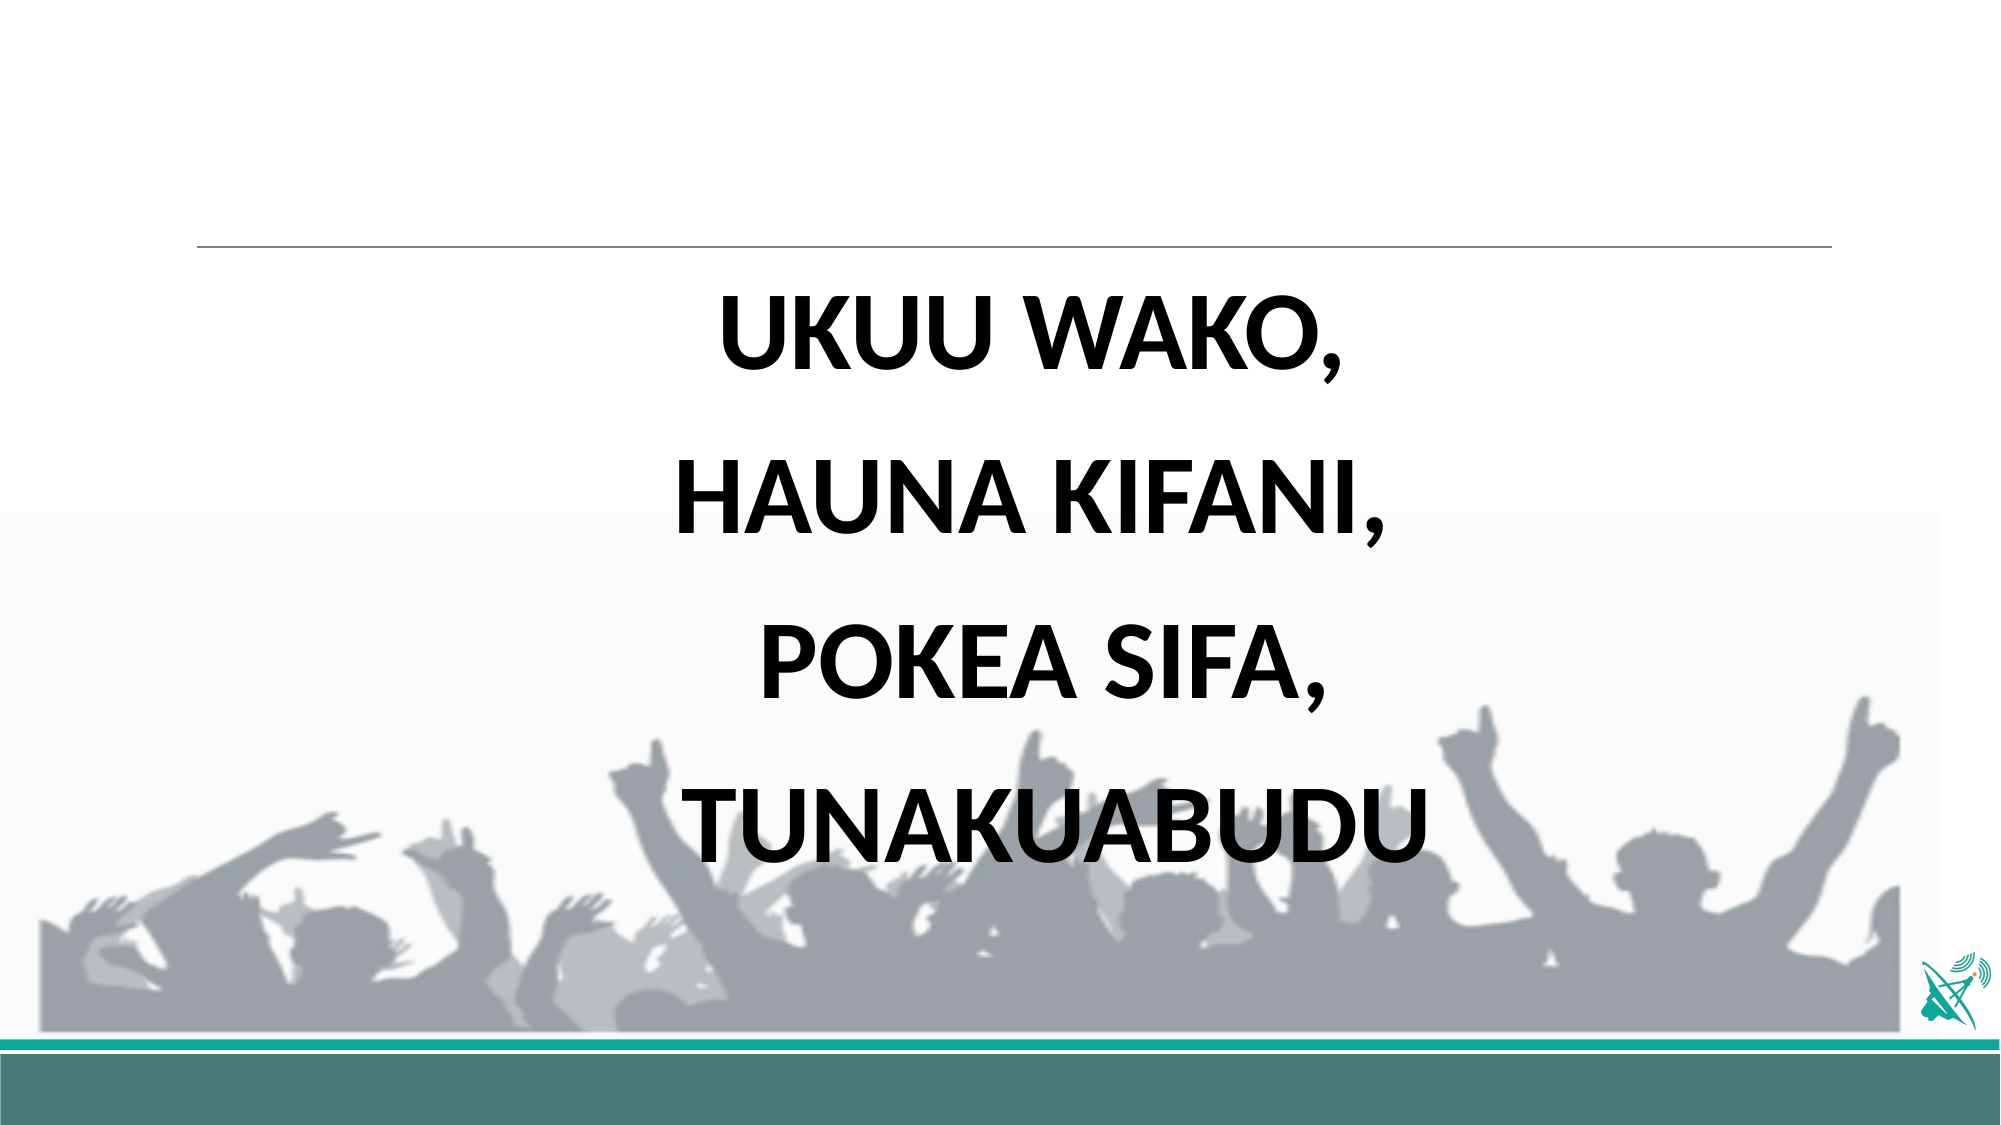

UKUU WAKO,
HAUNA KIFANI,
POKEA SIFA,
 TUNAKUABUDU